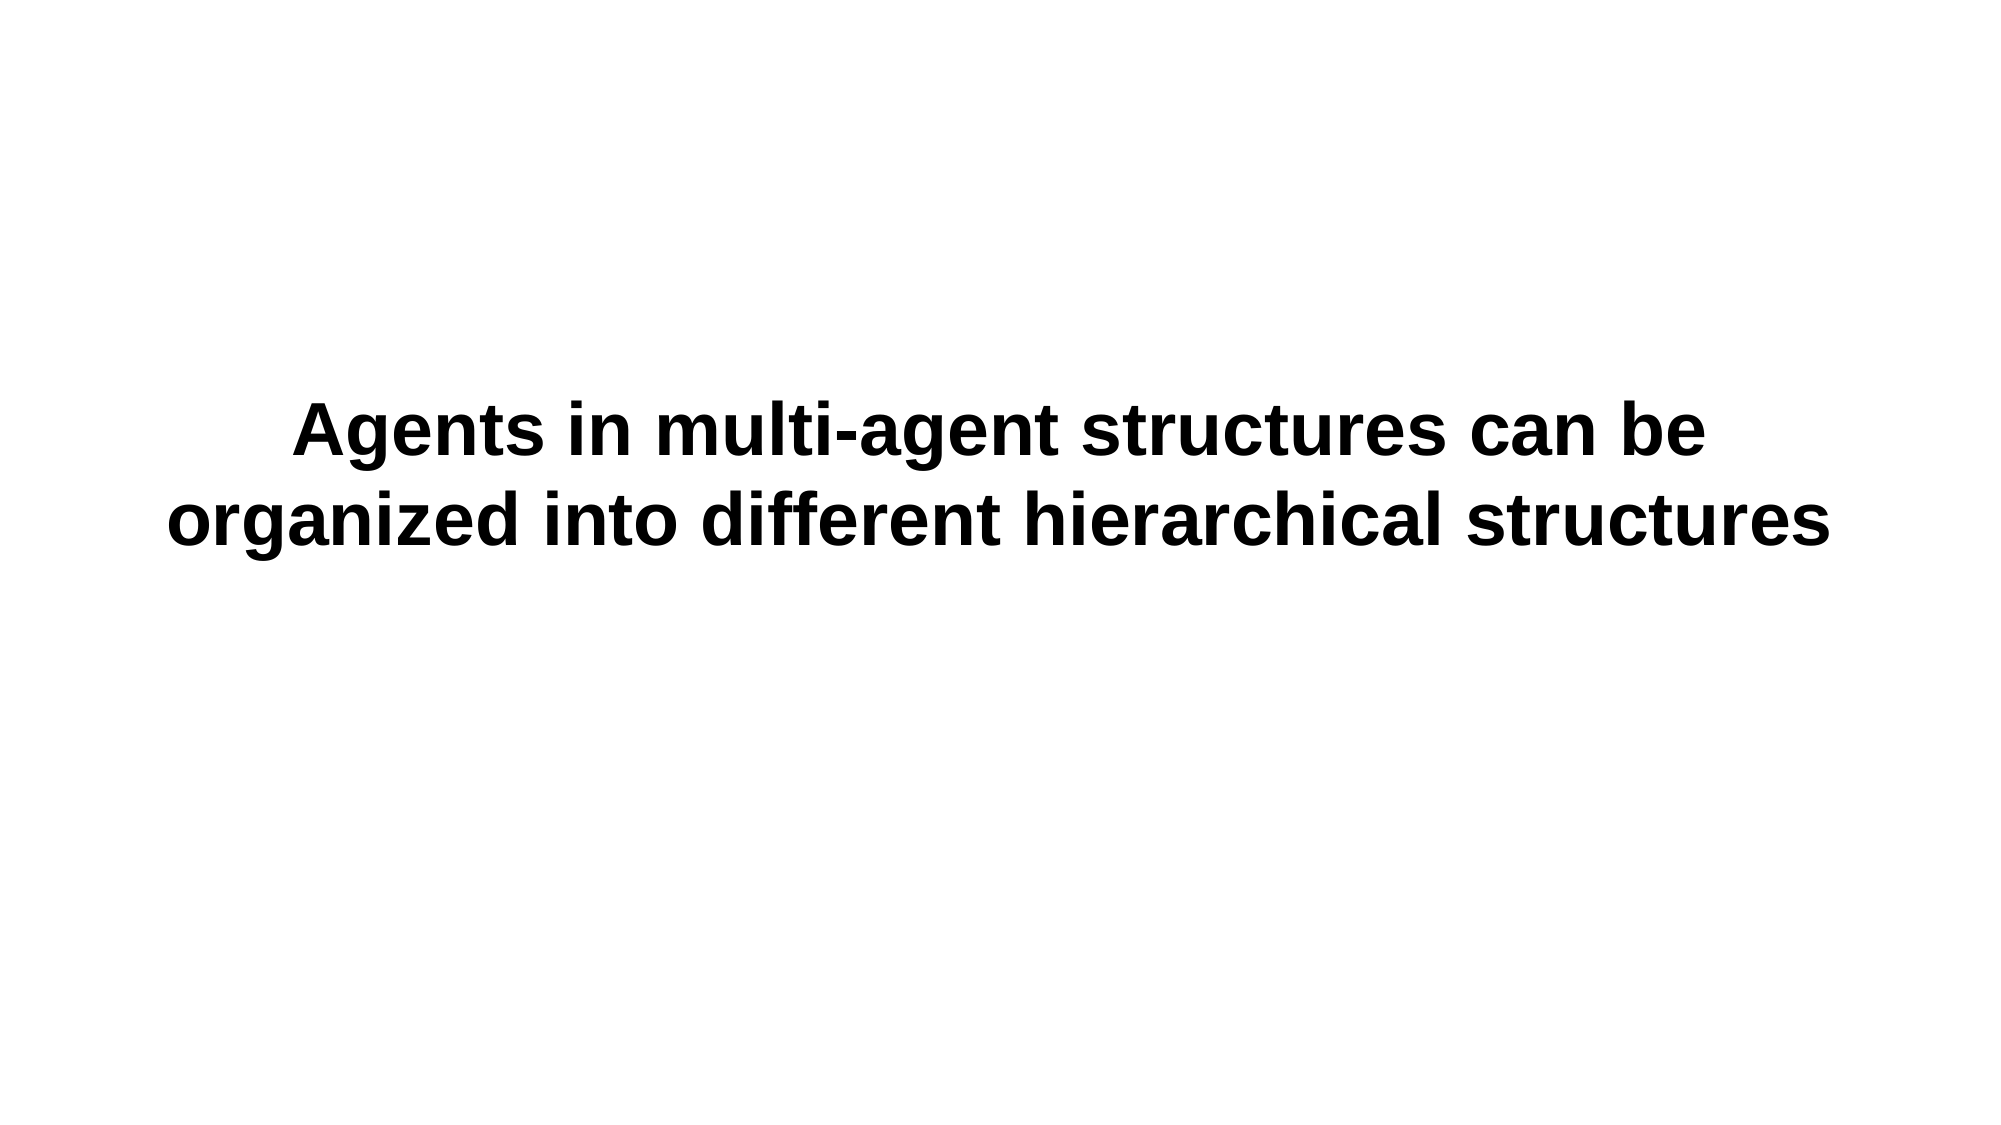

# Agents in multi-agent structures can be organized into different hierarchical structures